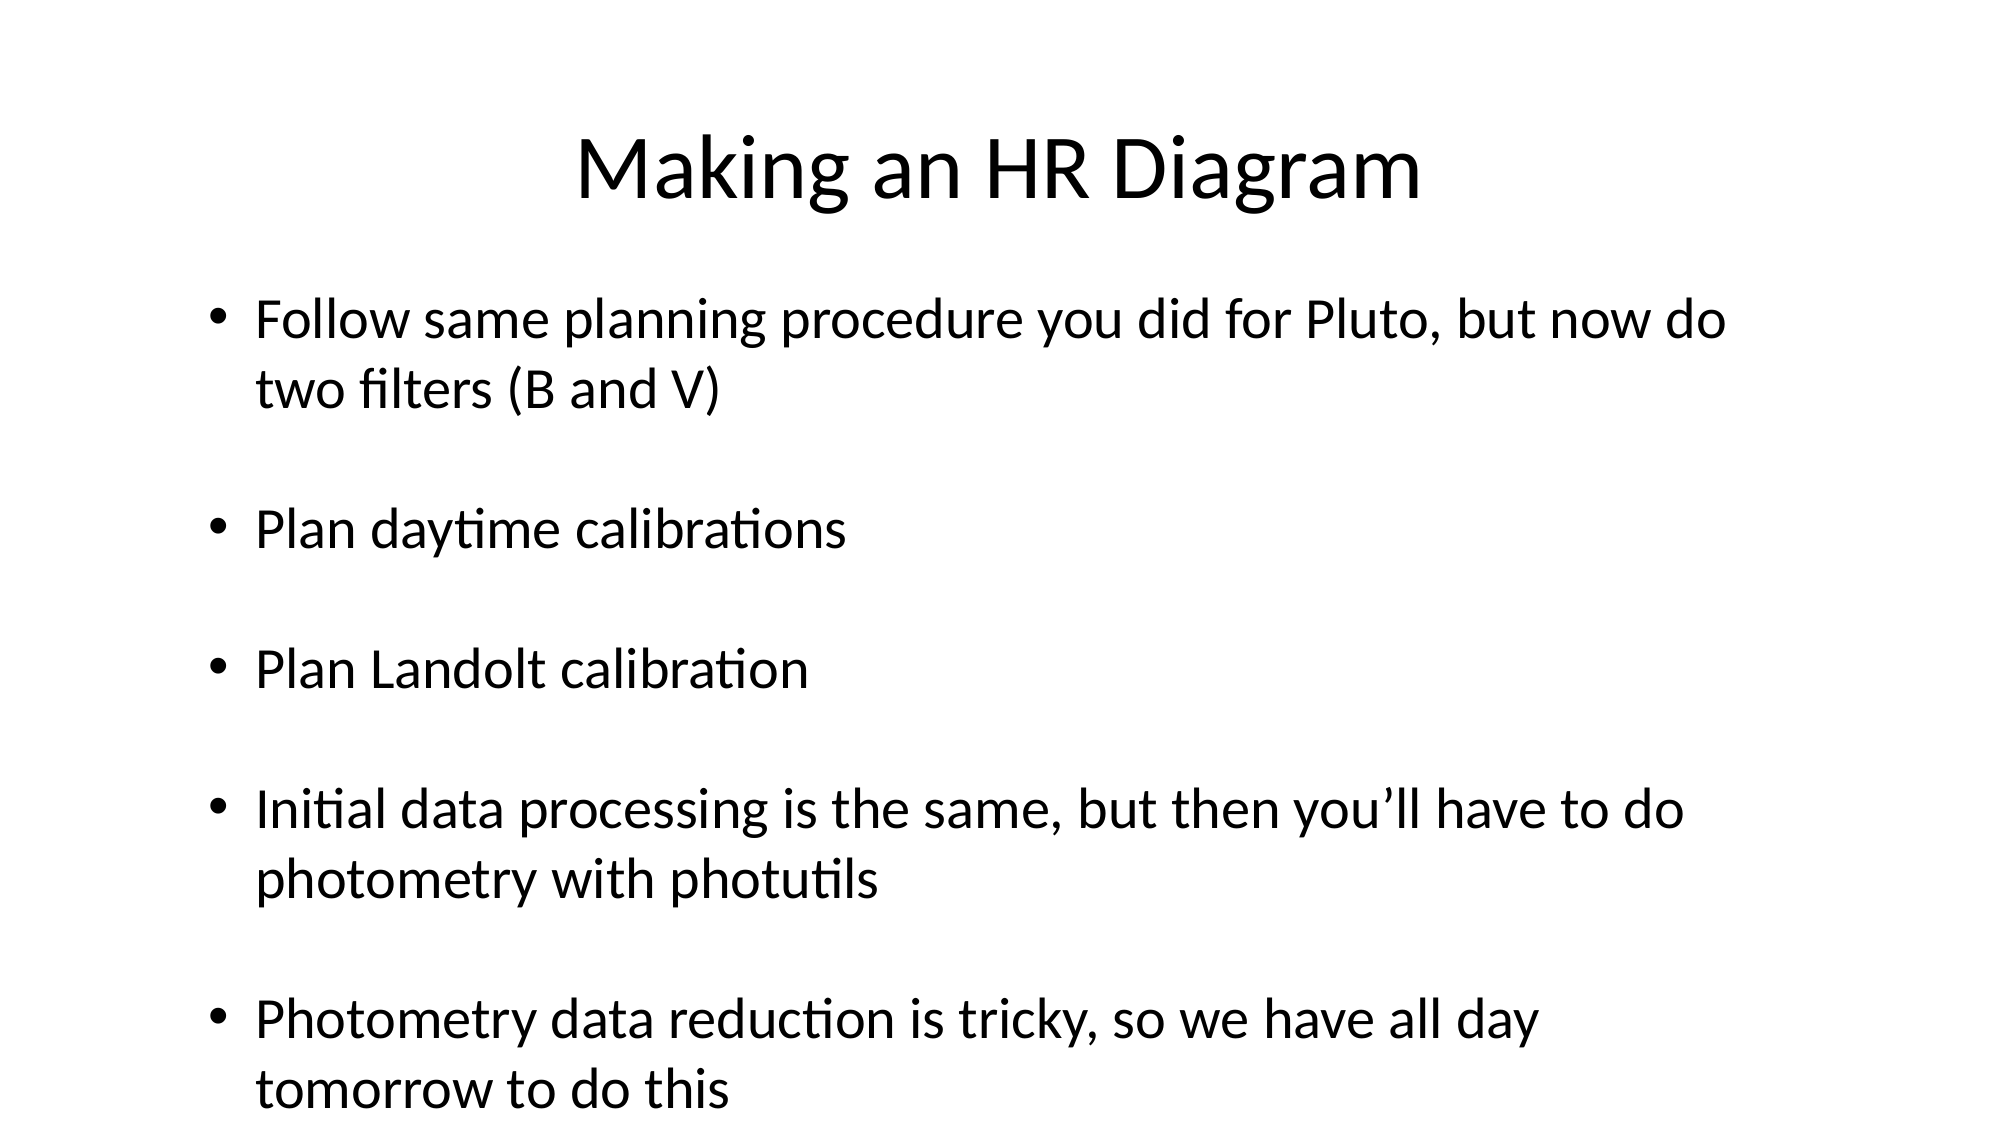

# Making an HR Diagram
Follow same planning procedure you did for Pluto, but now do two filters (B and V)

Plan daytime calibrations

Plan Landolt calibration

Initial data processing is the same, but then you’ll have to do photometry with photutils

Photometry data reduction is tricky, so we have all day tomorrow to do this